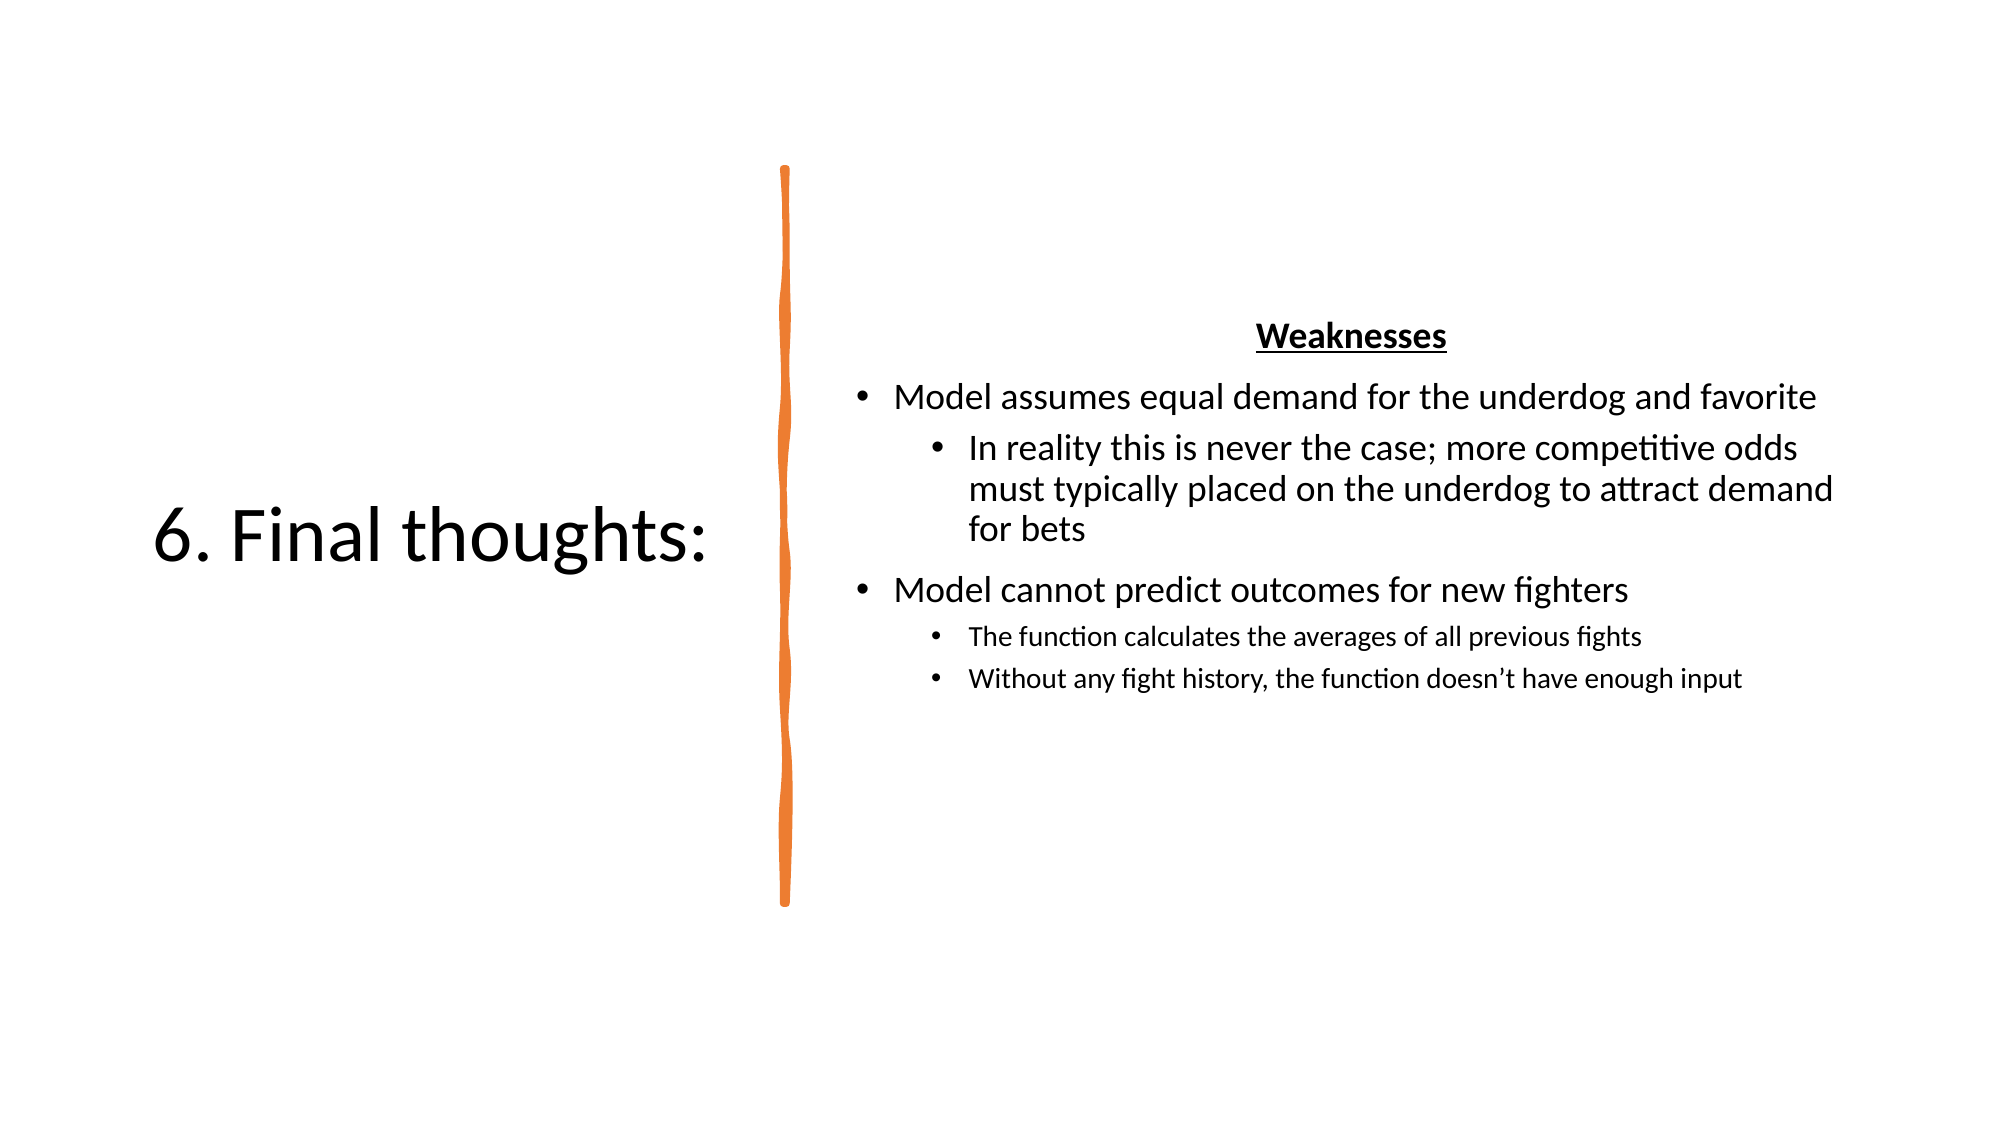

# 6. Final thoughts:
Weaknesses
Model assumes equal demand for the underdog and favorite
In reality this is never the case; more competitive odds must typically placed on the underdog to attract demand for bets
Model cannot predict outcomes for new fighters
The function calculates the averages of all previous fights
Without any fight history, the function doesn’t have enough input